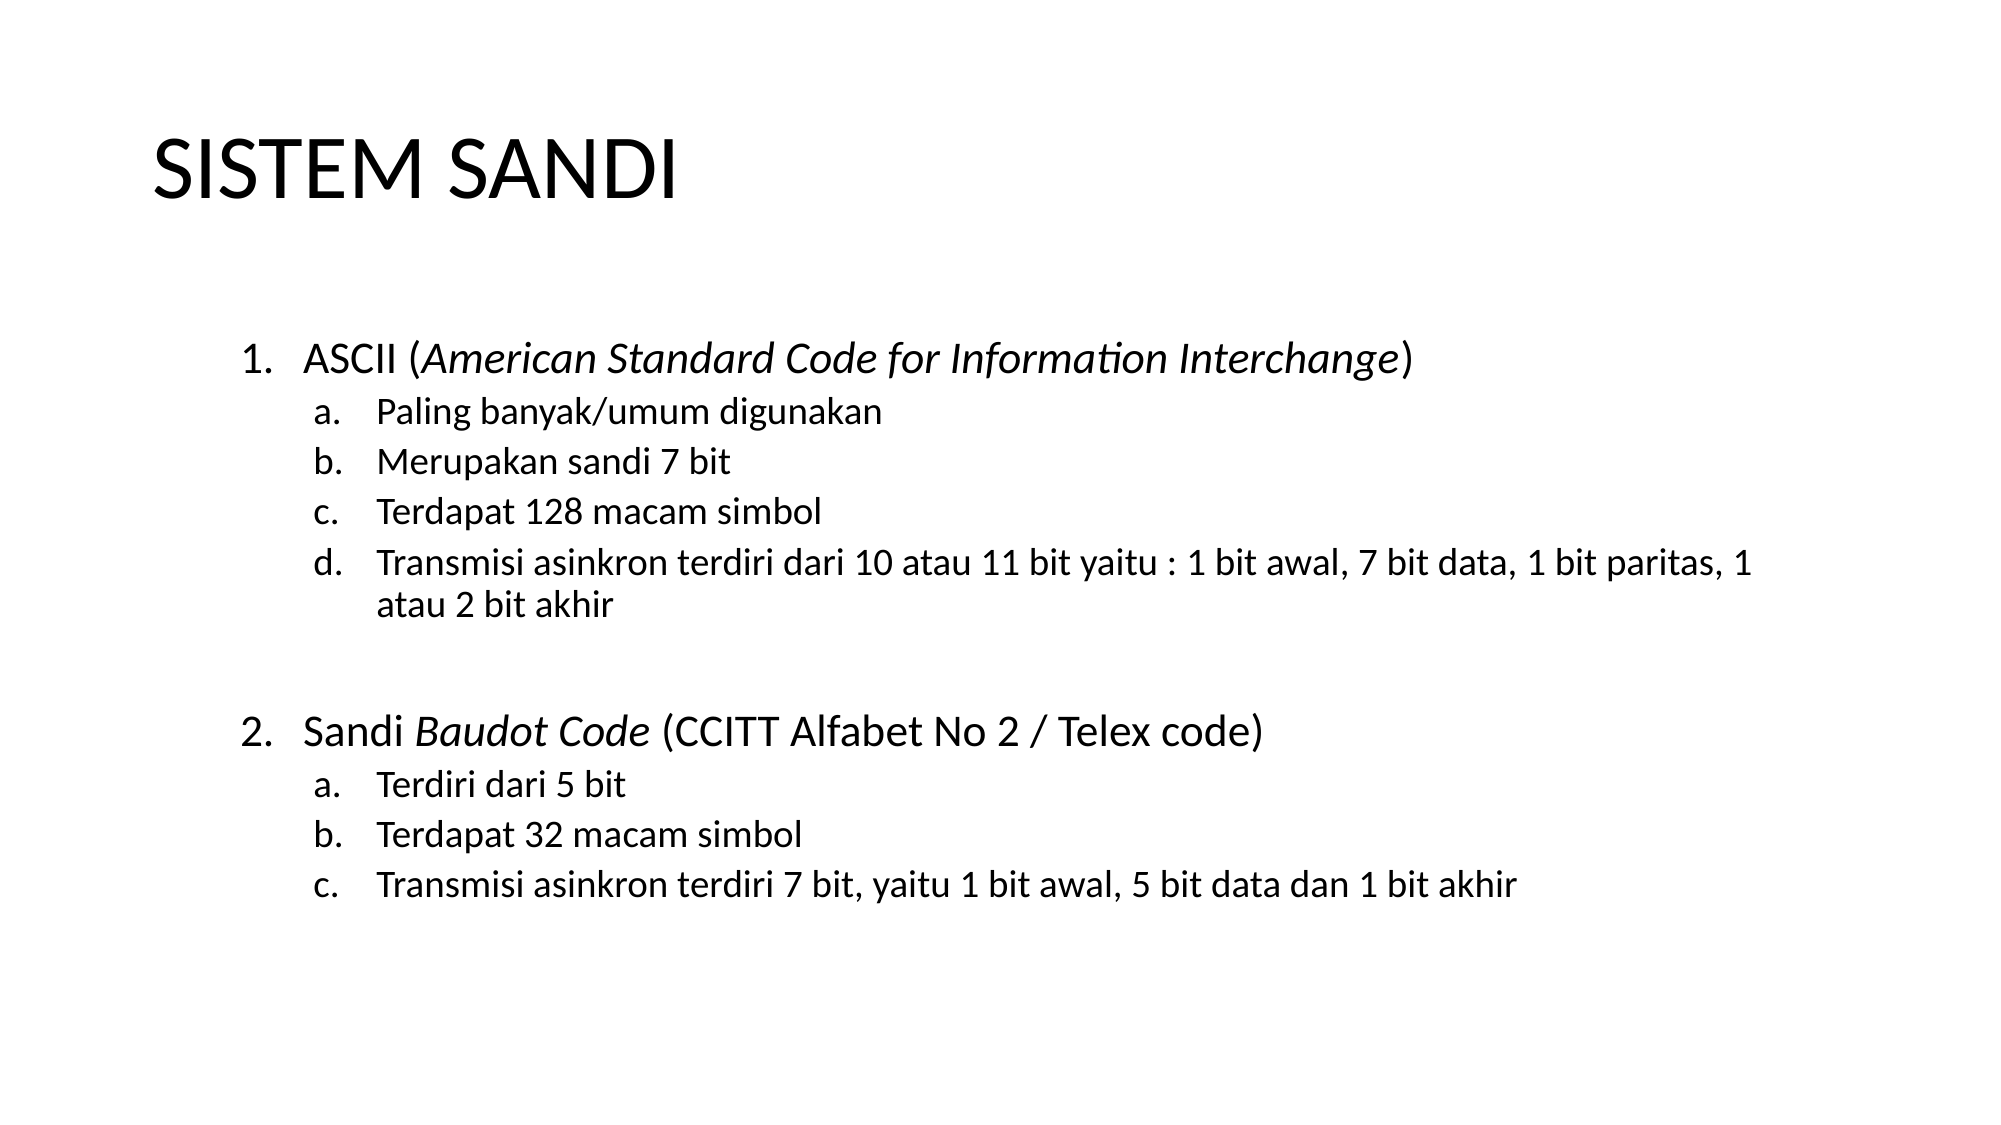

# SISTEM SANDI
ASCII (American Standard Code for Information Interchange)
Paling banyak/umum digunakan
Merupakan sandi 7 bit
Terdapat 128 macam simbol
Transmisi asinkron terdiri dari 10 atau 11 bit yaitu : 1 bit awal, 7 bit data, 1 bit paritas, 1 atau 2 bit akhir

Sandi Baudot Code (CCITT Alfabet No 2 / Telex code)
Terdiri dari 5 bit
Terdapat 32 macam simbol
Transmisi asinkron terdiri 7 bit, yaitu 1 bit awal, 5 bit data dan 1 bit akhir